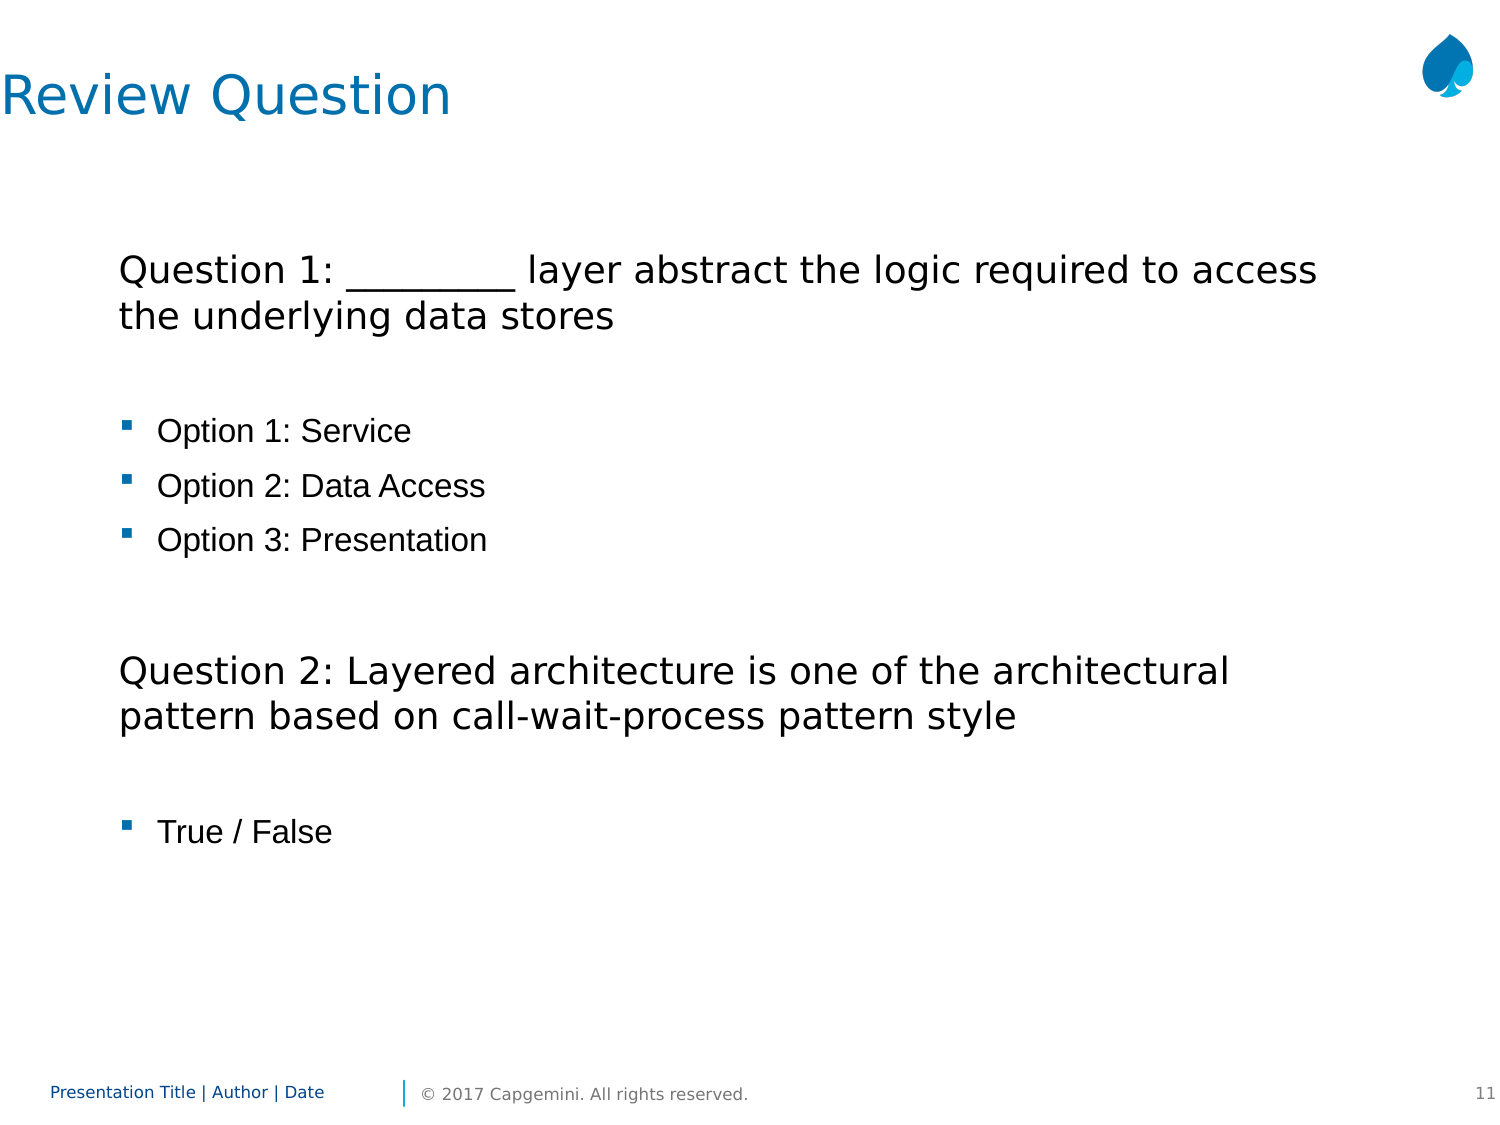

Review Question
Question 1: _________ layer abstract the logic required to access the underlying data stores

Option 1: Service
Option 2: Data Access
Option 3: Presentation

Question 2: Layered architecture is one of the architectural pattern based on call-wait-process pattern style

True / False